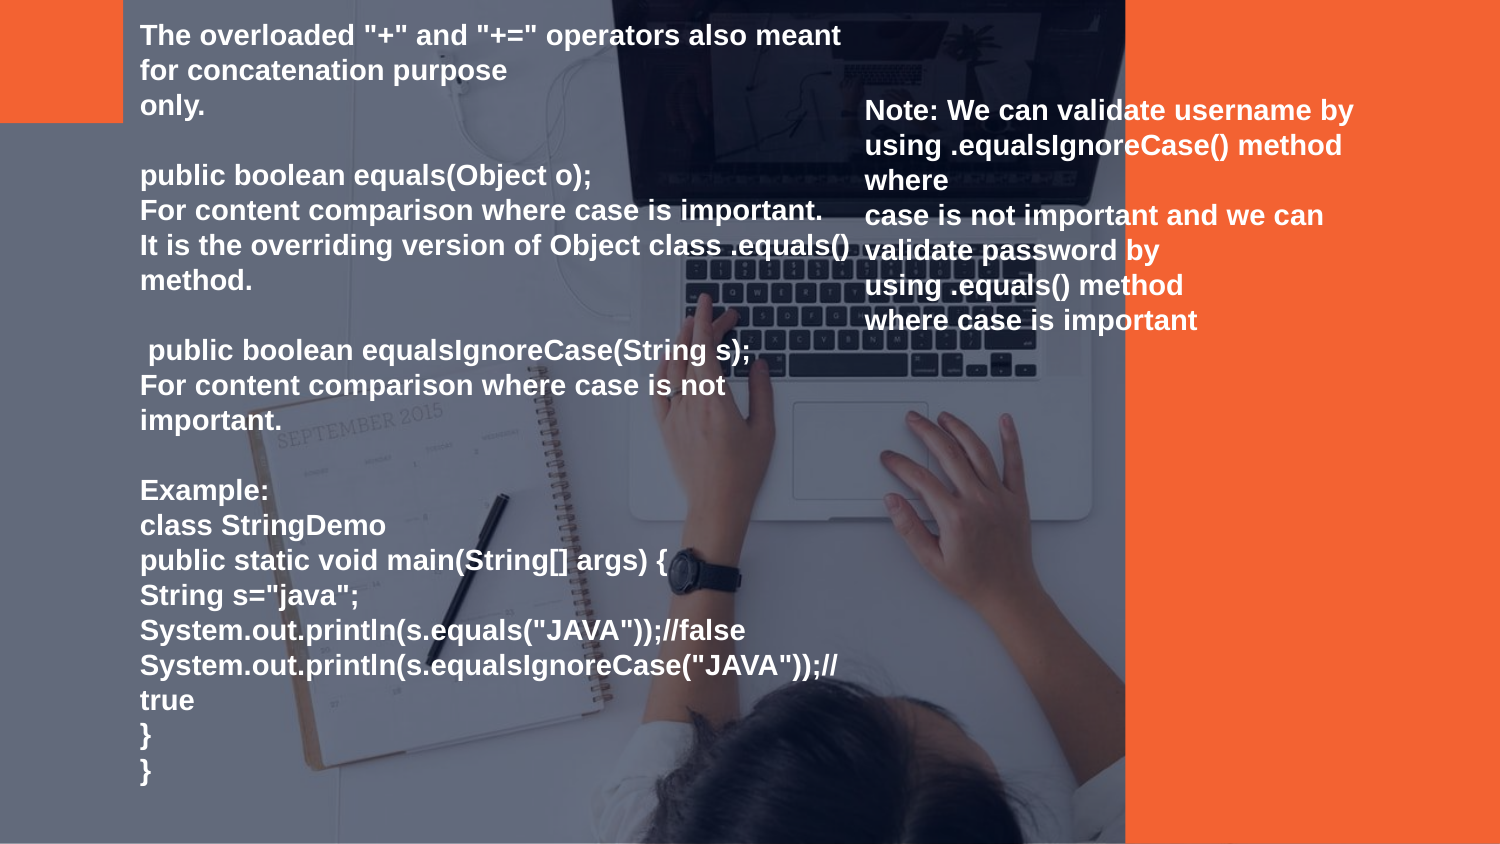

The overloaded "+" and "+=" operators also meant for concatenation purpose
only.

public boolean equals(Object o);
For content comparison where case is important.
It is the overriding version of Object class .equals() method.

 public boolean equalsIgnoreCase(String s);
For content comparison where case is not important.

Example:
class StringDemo
public static void main(String[] args) {
String s="java";
System.out.println(s.equals("JAVA"));//false
System.out.println(s.equalsIgnoreCase("JAVA"));//true
}
}
Note: We can validate username by using .equalsIgnoreCase() method where
case is not important and we can validate password by using .equals() method
where case is important